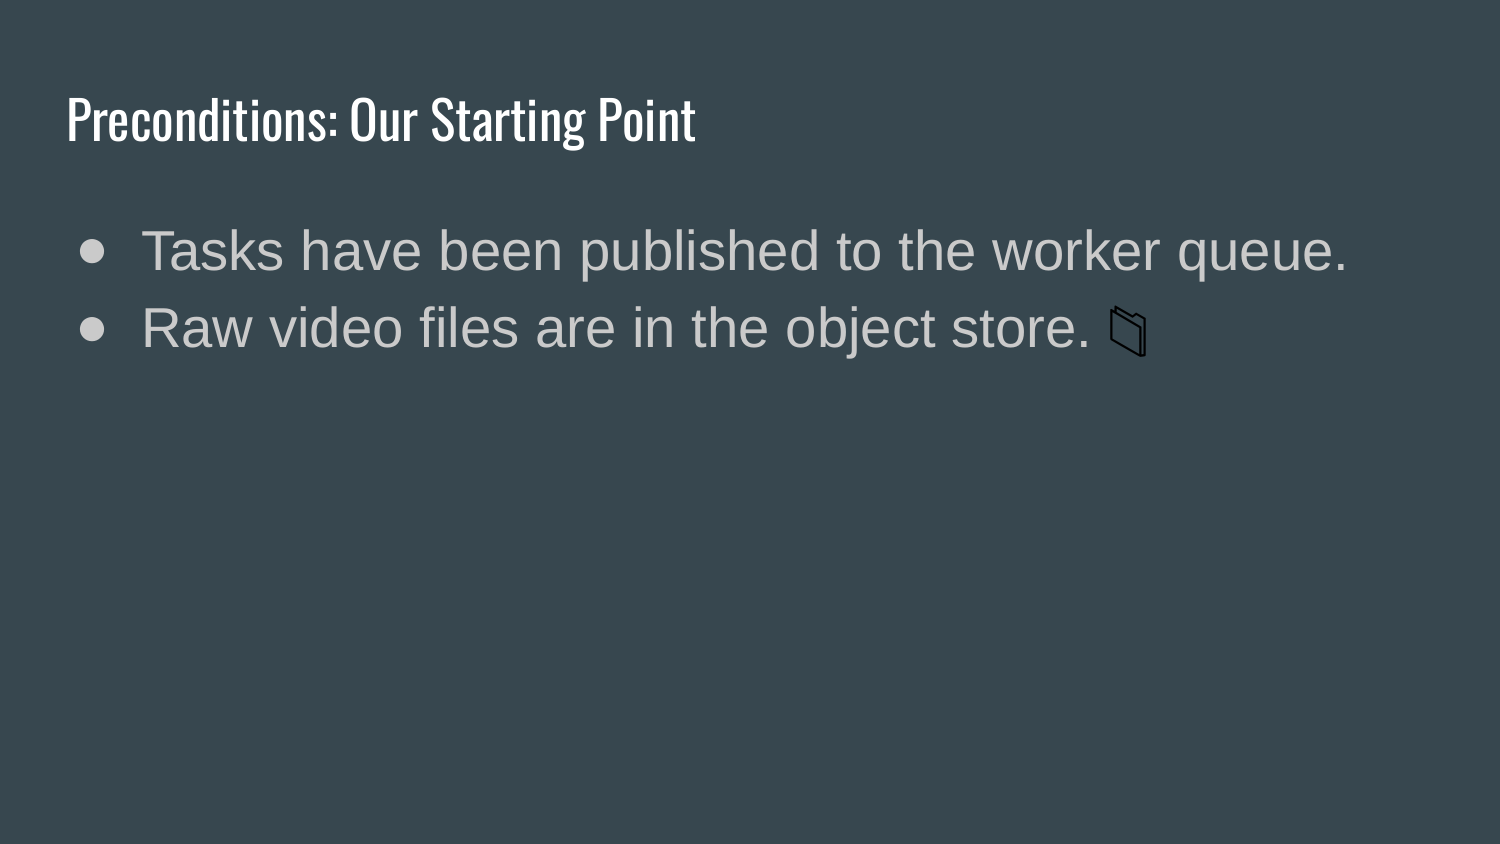

# Preconditions: Our Starting Point
Tasks have been published to the worker queue.
Raw video files are in the object store. 📁